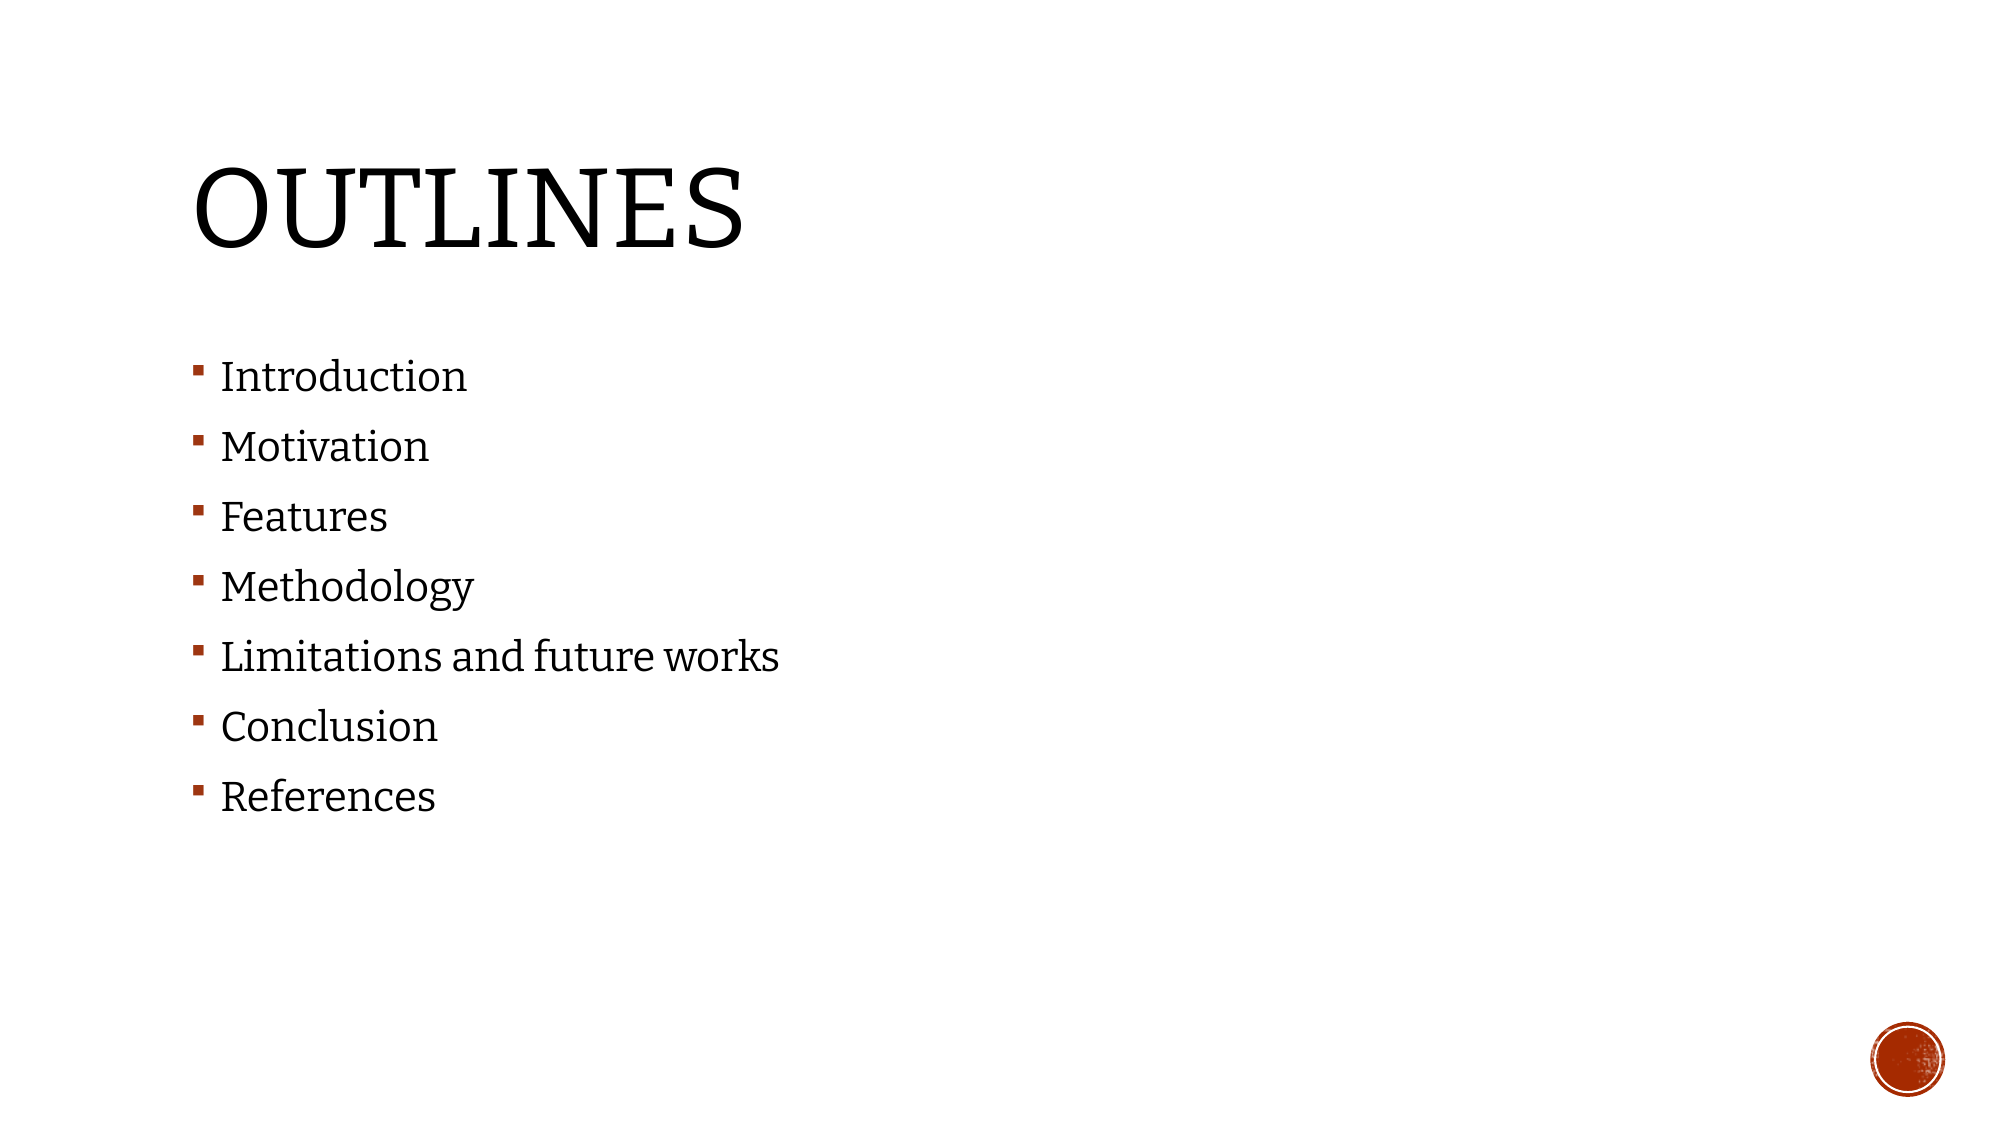

# Outlines
Introduction
Motivation
Features
Methodology
Limitations and future works
Conclusion
References